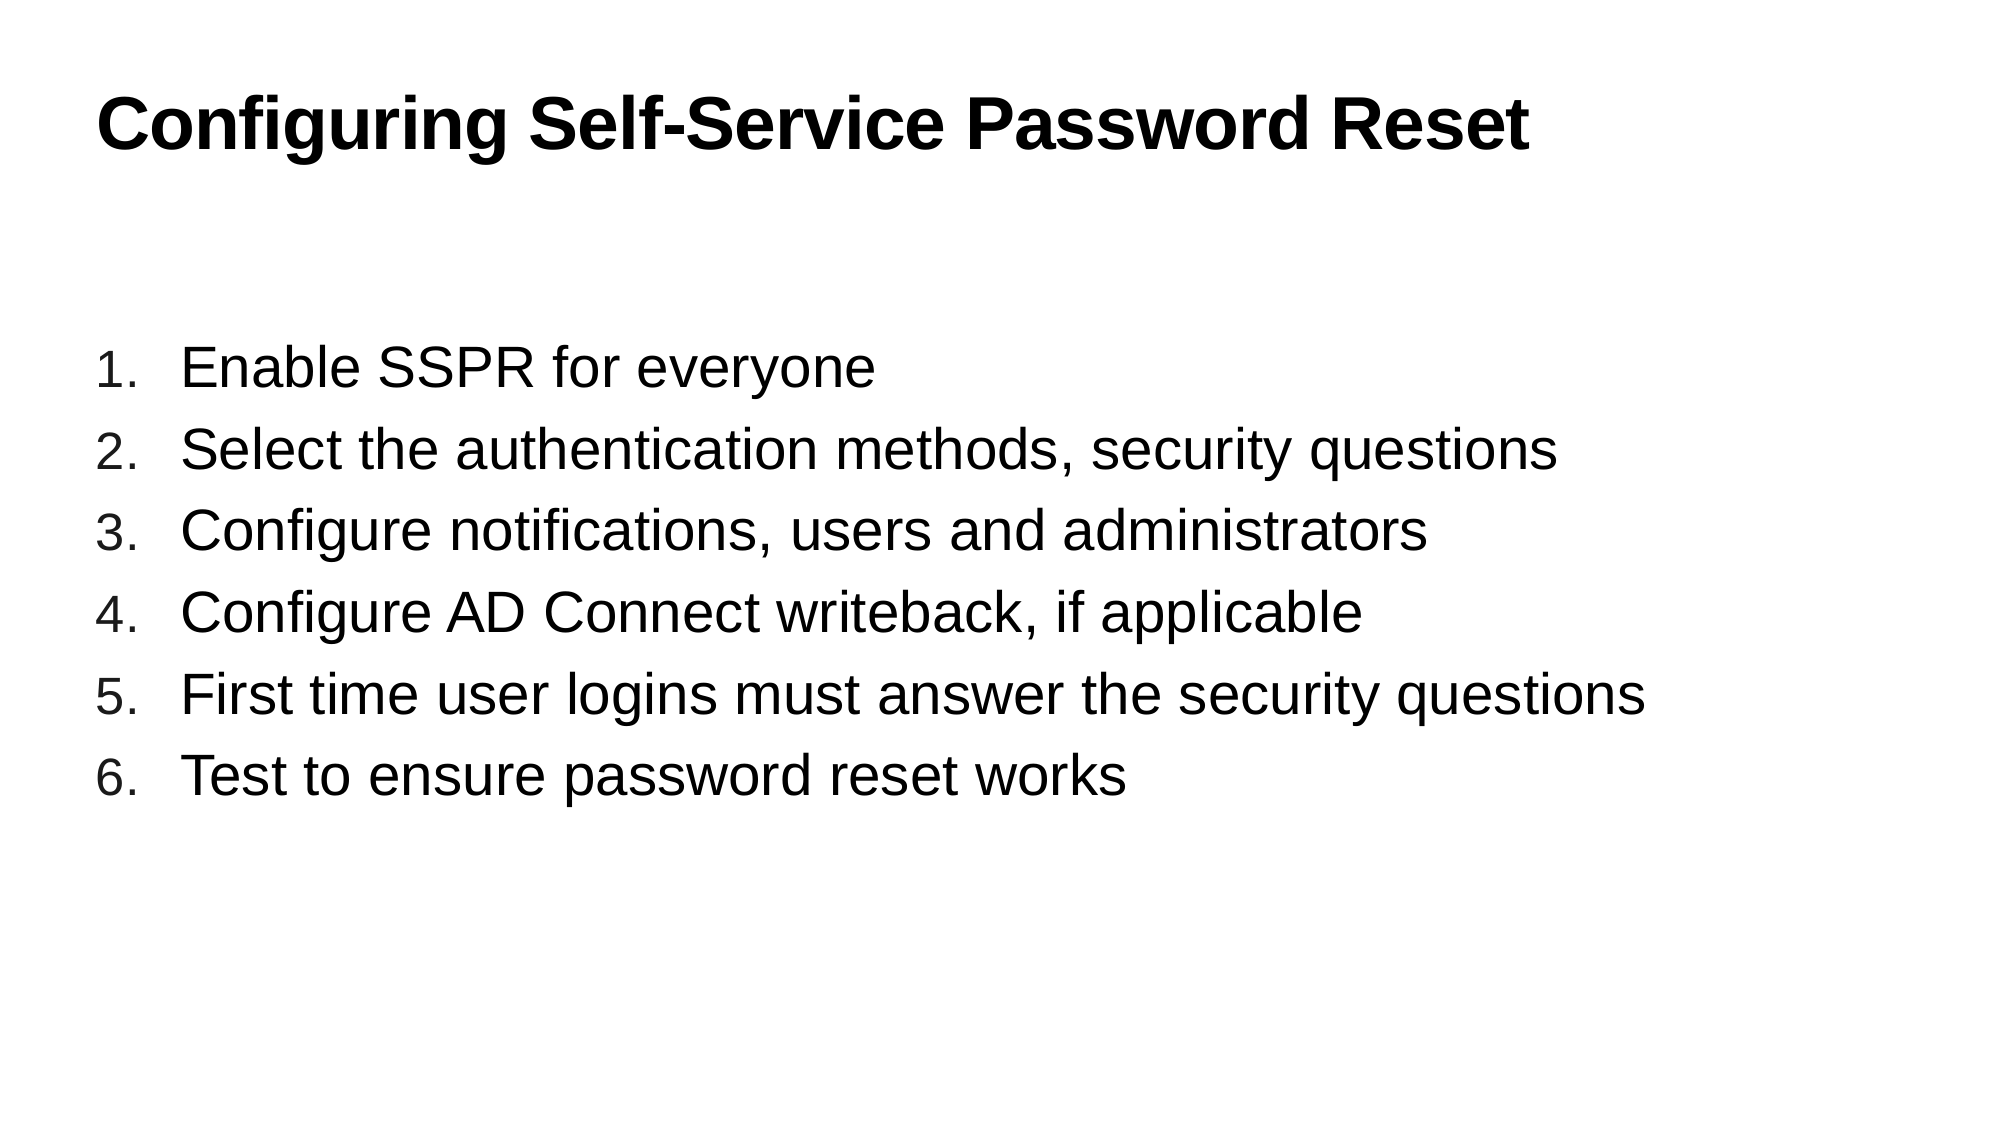

# Configuring Self-Service Password Reset
Enable SSPR for everyone
Select the authentication methods, security questions
Configure notifications, users and administrators
Configure AD Connect writeback, if applicable
First time user logins must answer the security questions
Test to ensure password reset works